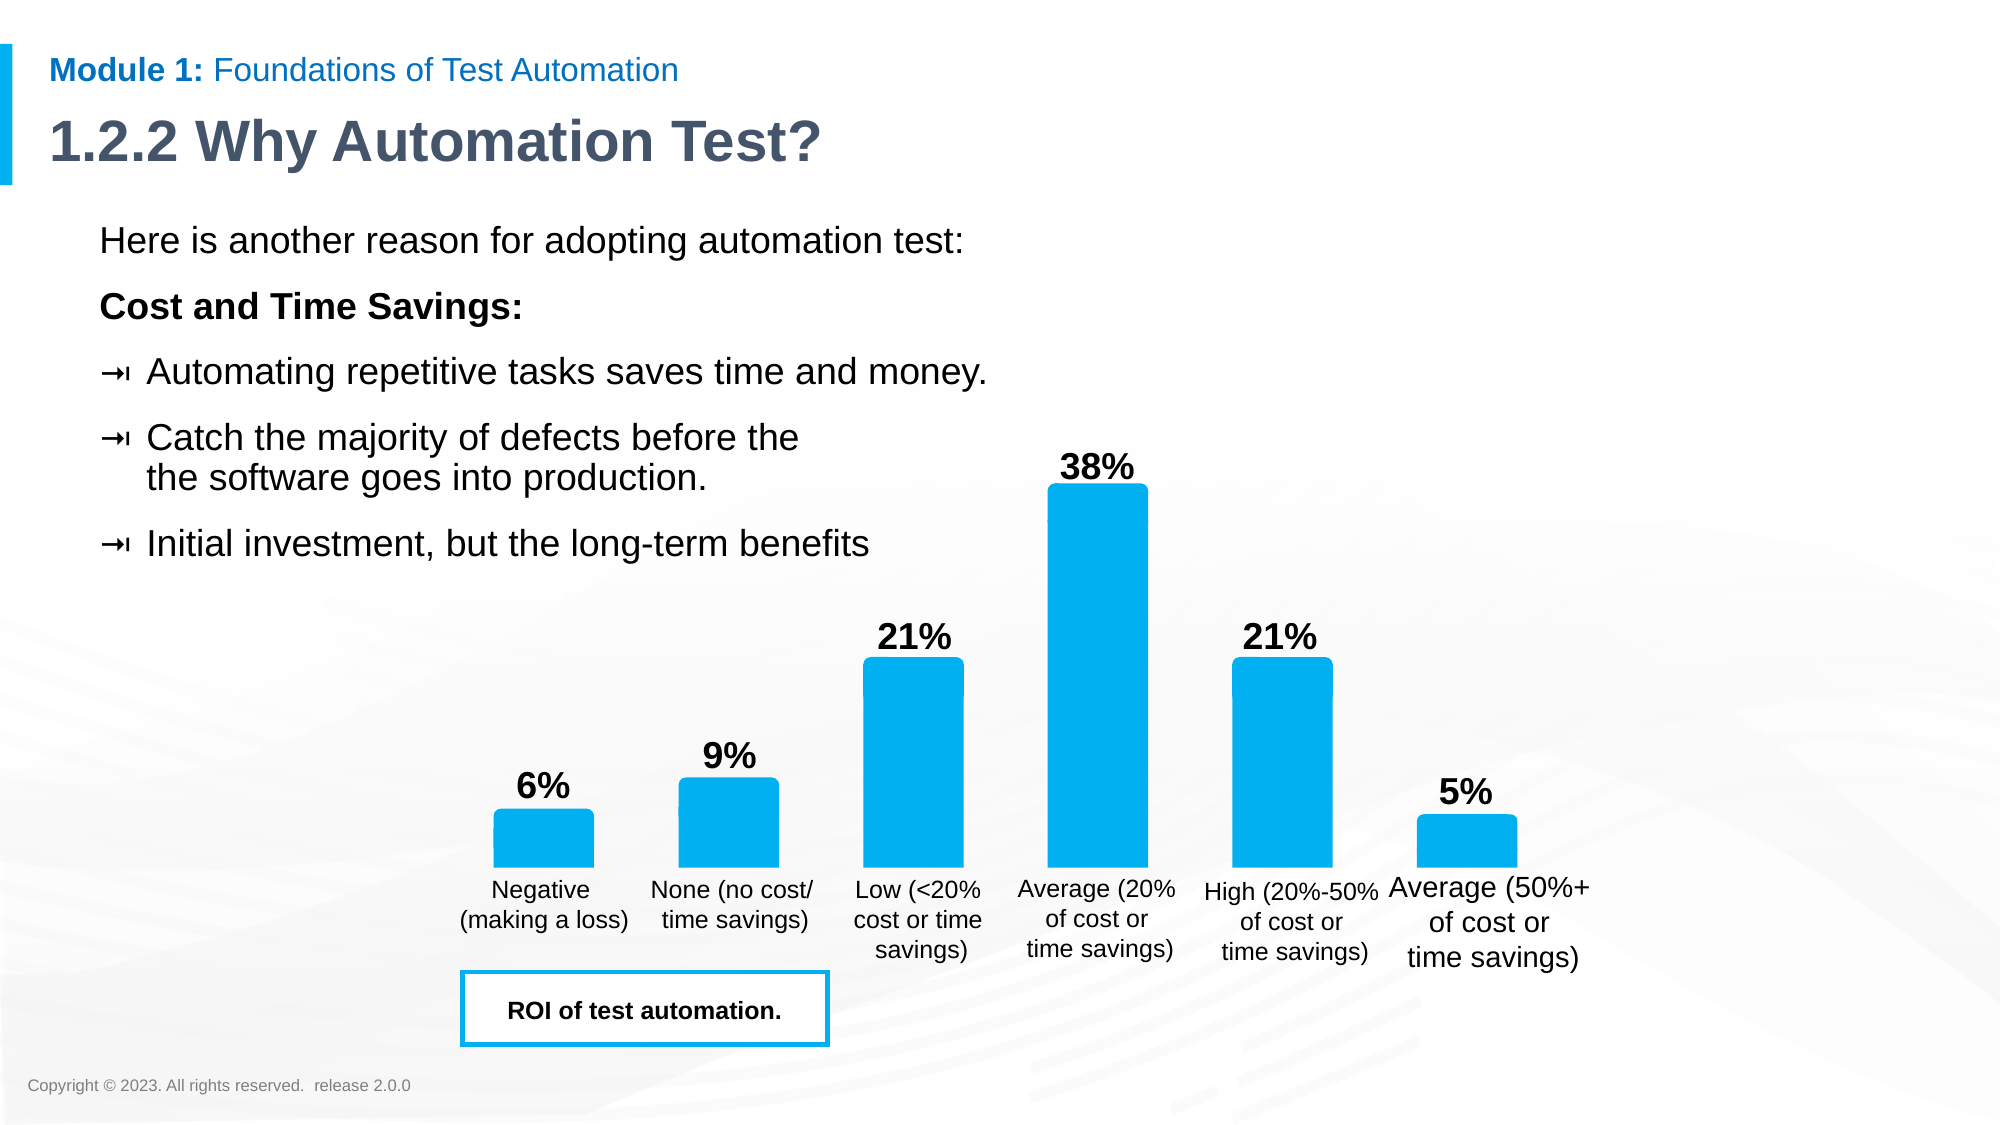

# 1.2.2 Why Automation Test?
Here is another reason for adopting automation test:
Cost and Time Savings:
Automating repetitive tasks saves time and money.
Catch the majority of defects before the
the software goes into production.
Initial investment, but the long-term benefits

38%

21%
21%

9%
6%
5%

Average (50%+
of cost or
time savings)
Average (20%
of cost or
time savings)
Low (<20%
cost or time
savings)
None (no cost/
time savings)
Negative
(making a loss)
High (20%-50%
of cost or
time savings)

ROI of test automation.